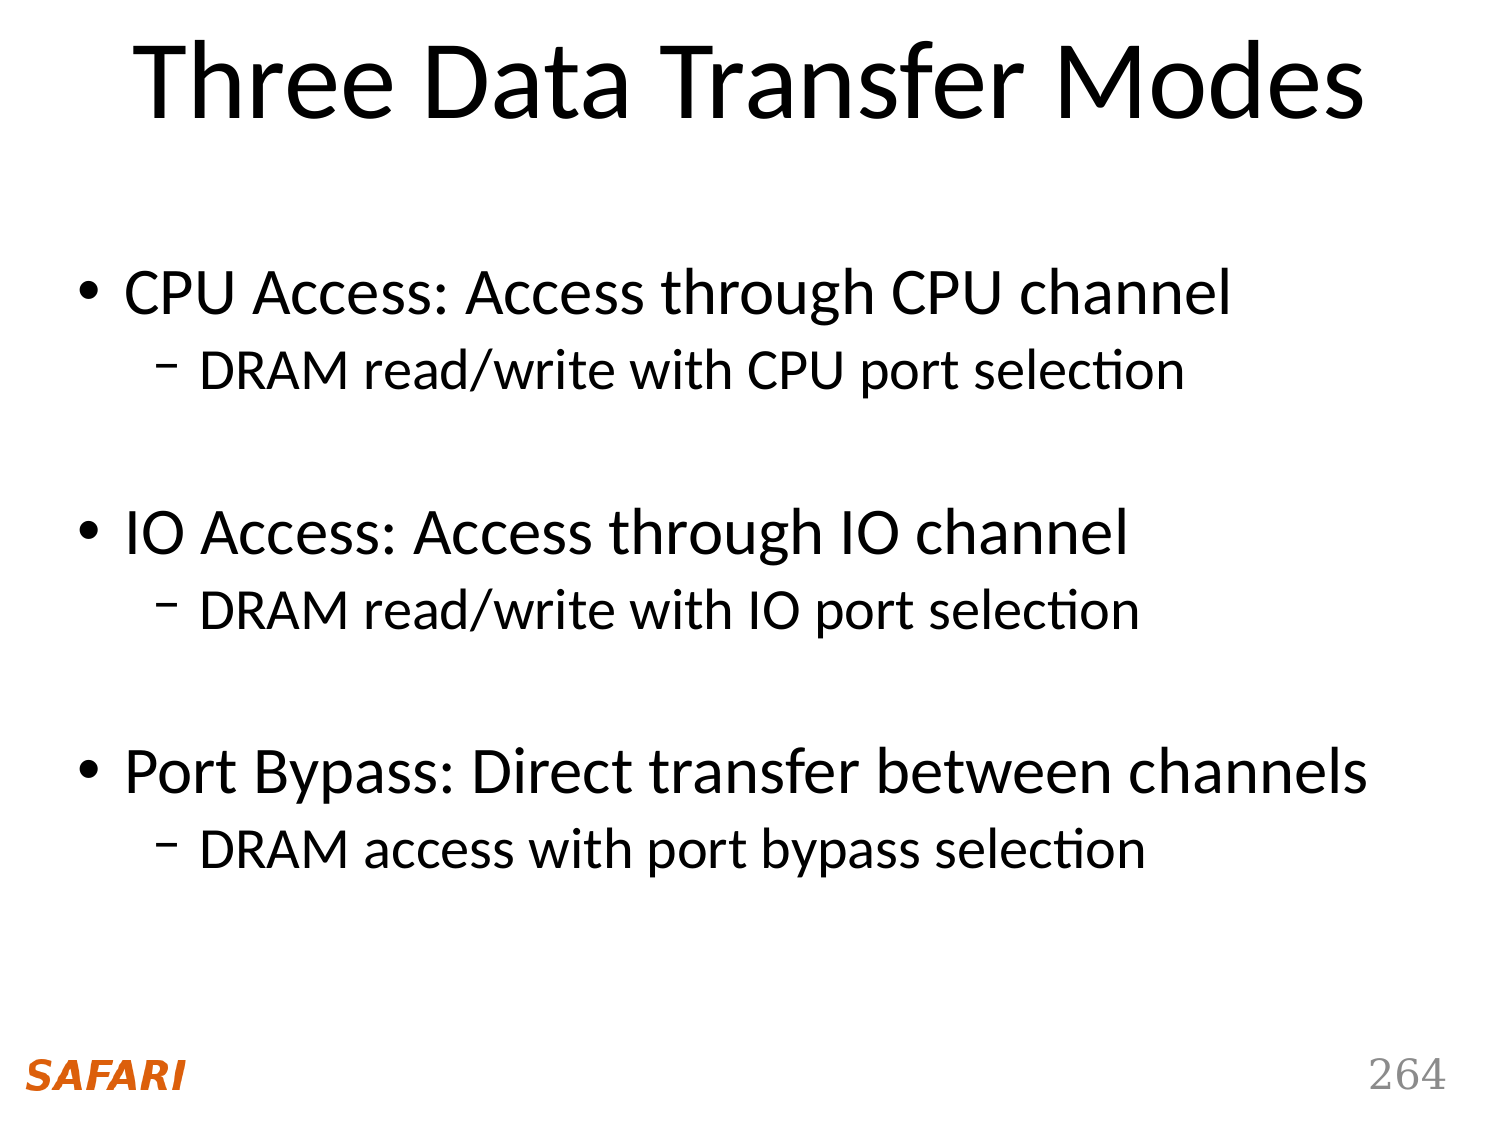

Three Data Transfer Modes
CPU Access: Access through CPU channel
DRAM read/write with CPU port selection

IO Access: Access through IO channel
DRAM read/write with IO port selection

Port Bypass: Direct transfer between channels
DRAM access with port bypass selection